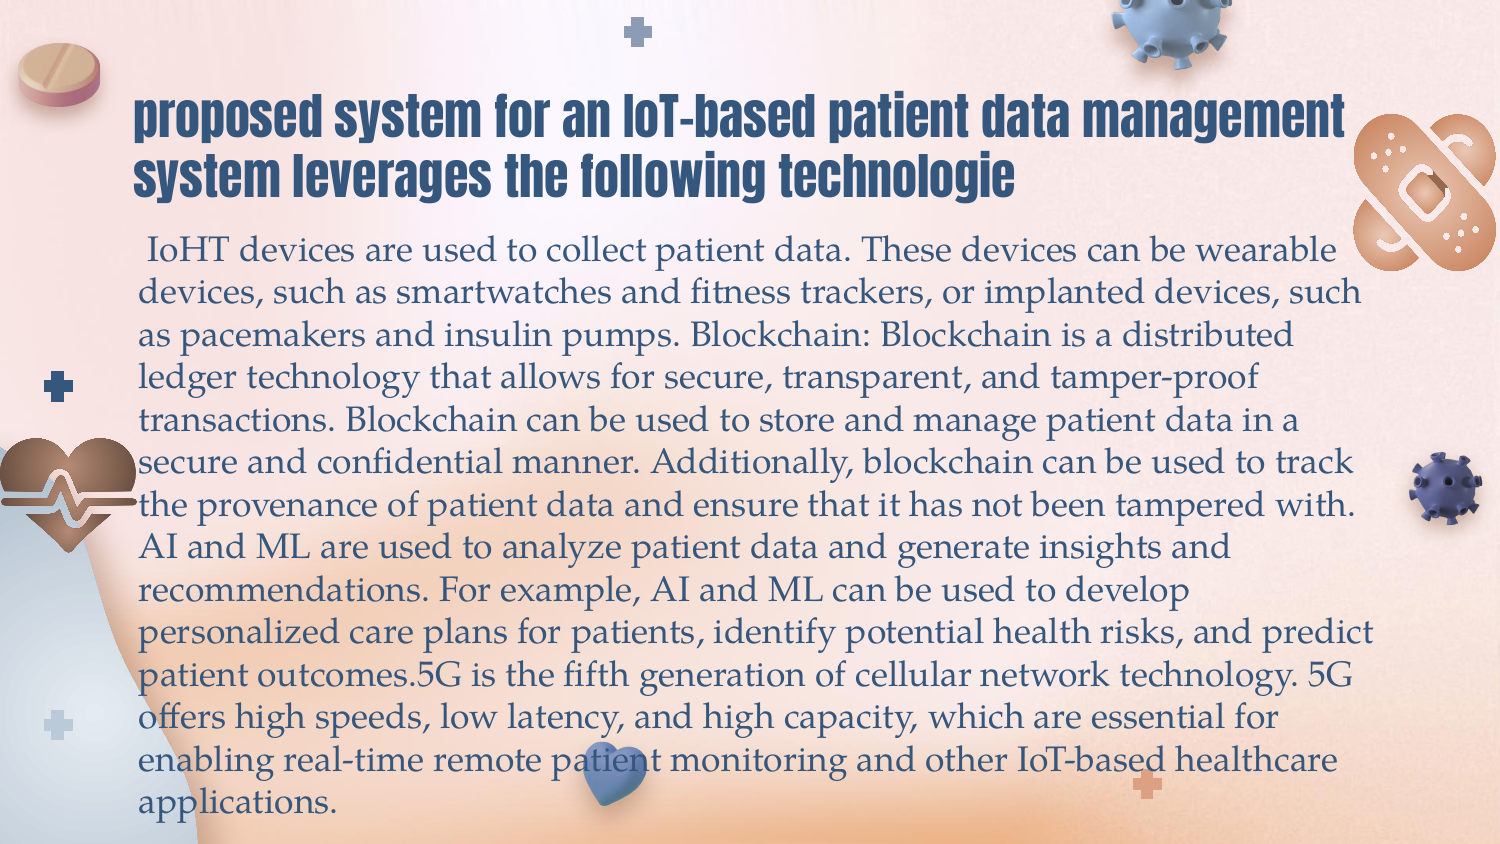

# proposed system for an IoT-based patient data management system leverages the following technologie

 IoHT devices are used to collect patient data. These devices can be wearable devices, such as smartwatches and fitness trackers, or implanted devices, such as pacemakers and insulin pumps. Blockchain: Blockchain is a distributed ledger technology that allows for secure, transparent, and tamper-proof transactions. Blockchain can be used to store and manage patient data in a secure and confidential manner. Additionally, blockchain can be used to track the provenance of patient data and ensure that it has not been tampered with. AI and ML are used to analyze patient data and generate insights and recommendations. For example, AI and ML can be used to develop personalized care plans for patients, identify potential health risks, and predict patient outcomes.5G is the fifth generation of cellular network technology. 5G offers high speeds, low latency, and high capacity, which are essential for enabling real-time remote patient monitoring and other IoT-based healthcare applications.